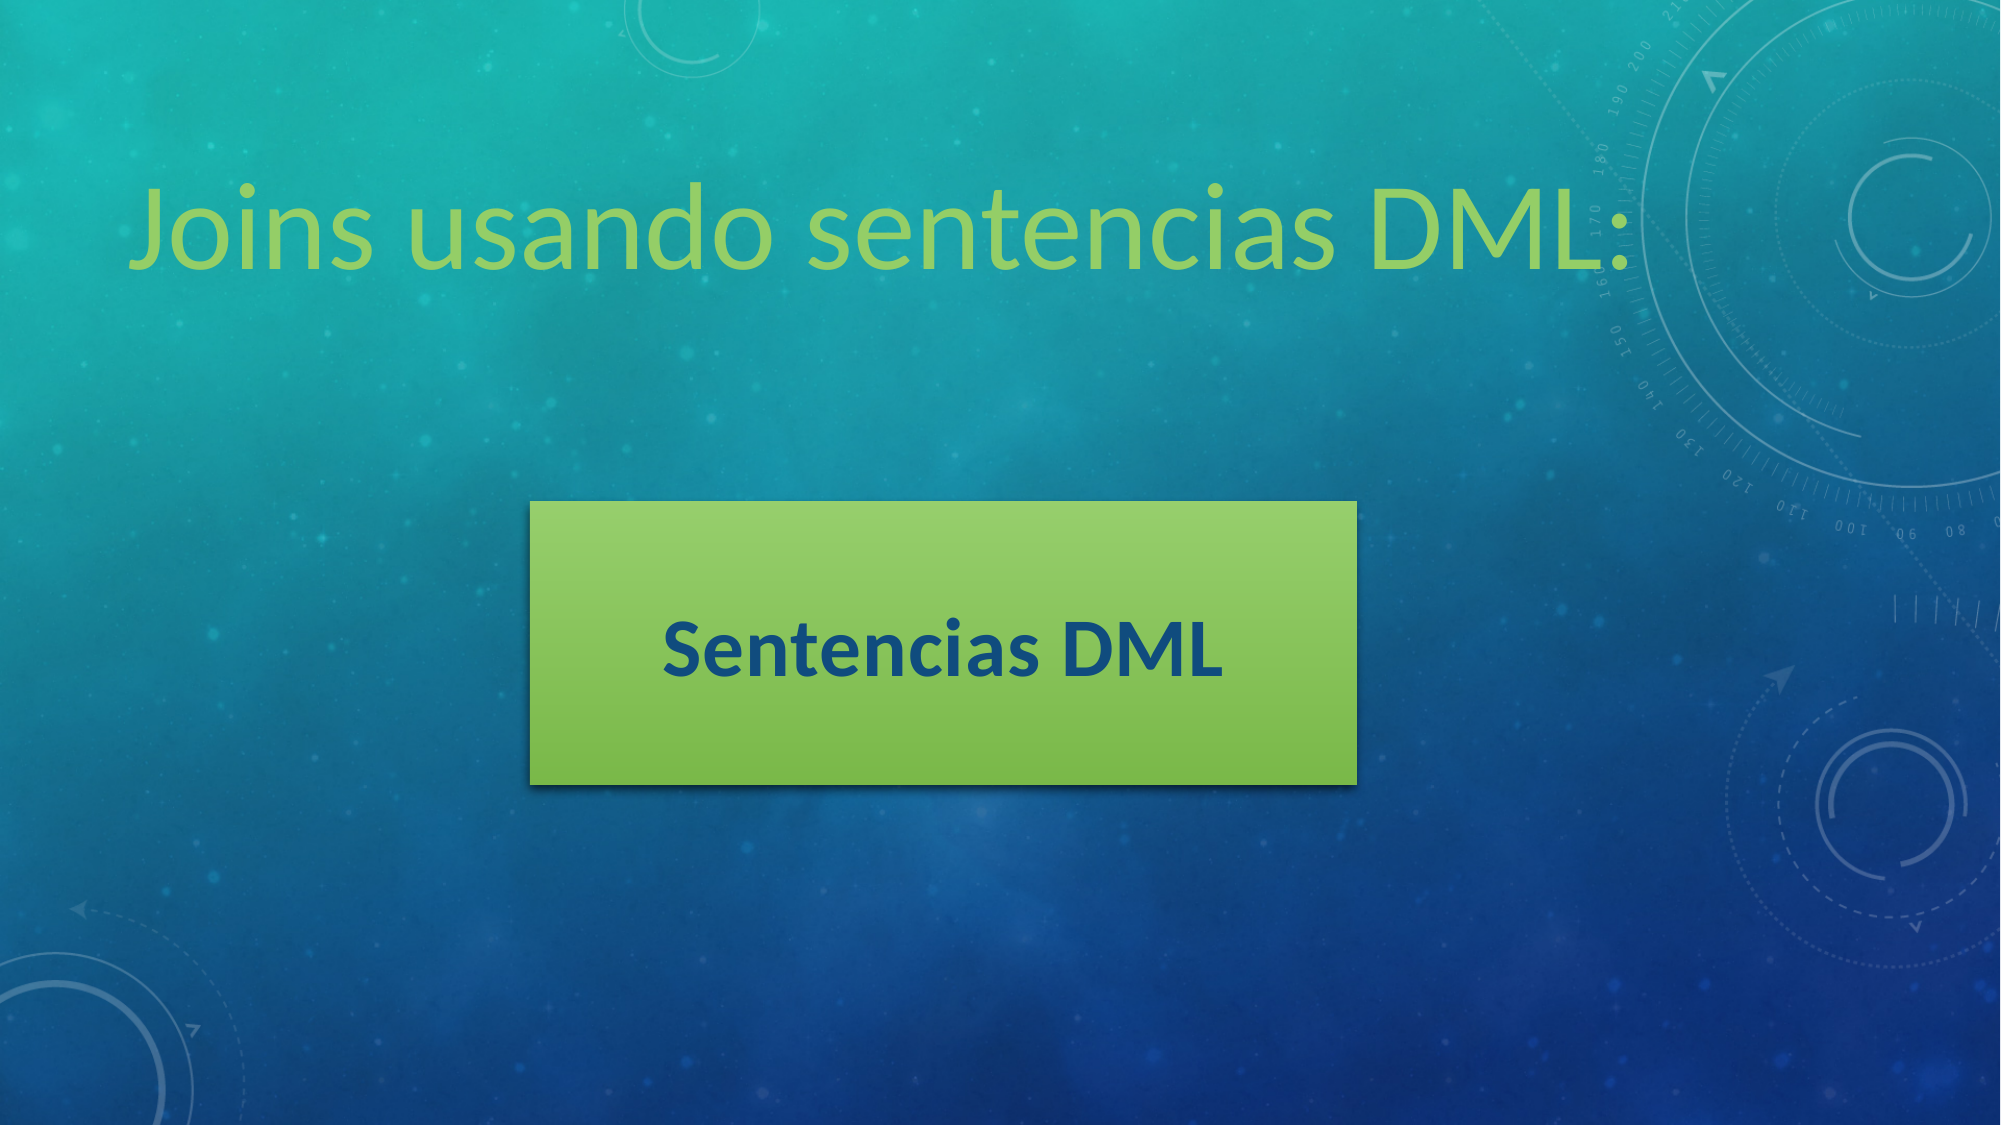

# Joins usando sentencias DML:
Sentencias DML